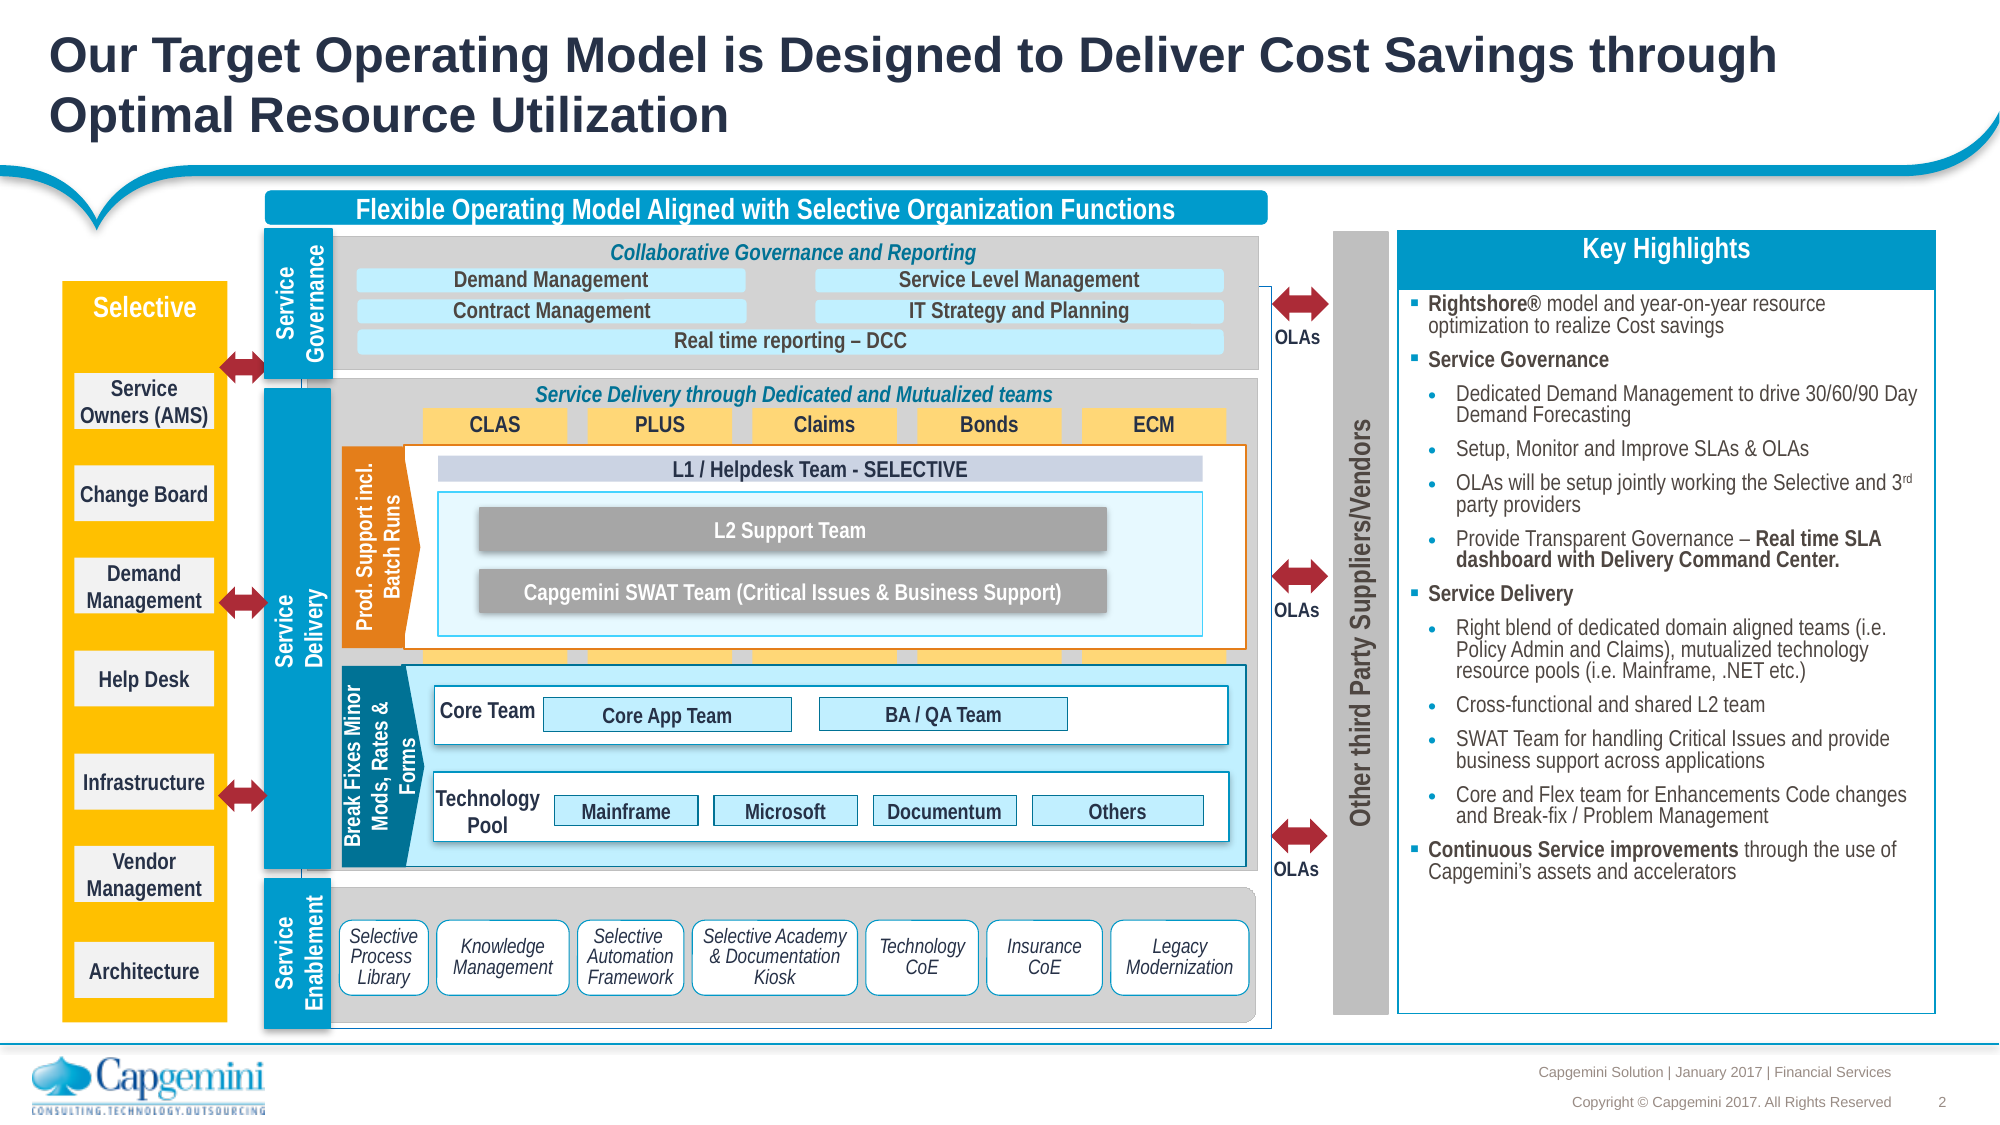

# Our Target Operating Model is Designed to Deliver Cost Savings through Optimal Resource Utilization
Real time reporting – DCC
Service Level Management
Demand Management
IT Strategy and Planning
Contract Management
Flexible Operating Model Aligned with Selective Organization Functions
| Key Highlights |
| --- |
| Rightshore® model and year-on-year resource optimization to realize Cost savings Service Governance Dedicated Demand Management to drive 30/60/90 Day Demand Forecasting Setup, Monitor and Improve SLAs & OLAs OLAs will be setup jointly working the Selective and 3rd party providers Provide Transparent Governance – Real time SLA dashboard with Delivery Command Center. Service Delivery Right blend of dedicated domain aligned teams (i.e. Policy Admin and Claims), mutualized technology resource pools (i.e. Mainframe, .NET etc.) Cross-functional and shared L2 team SWAT Team for handling Critical Issues and provide business support across applications Core and Flex team for Enhancements Code changes and Break-fix / Problem Management Continuous Service improvements through the use of Capgemini’s assets and accelerators |
Other third Party Suppliers/Vendors

Collaborative Governance and Reporting
Service Governance
Selective

OLAs

Service Owners (AMS)
Service Delivery through Dedicated and Mutualized teams

Prod. Support incl. Batch Runs
L1 / Helpdesk Team - SELECTIVE
Change Board

L2 Support Team
Demand Management

CLAS
PLUS
Claims
Bonds
ECM
Capgemini SWAT Team (Critical Issues & Business Support)

OLAs
Service
Delivery
Help Desk

Break Fixes Minor Mods, Rates & Forms

Core Team
BA / QA Team
Core App Team
Infrastructure

Technology Pool

Documentum
Mainframe
Microsoft
Others

Vendor Management
OLAs

Selective Process
Library
Knowledge Management
Selective
Automation Framework
Selective Academy & Documentation Kiosk
Technology CoE
Insurance CoE
Legacy Modernization
Service Enablement
Architecture